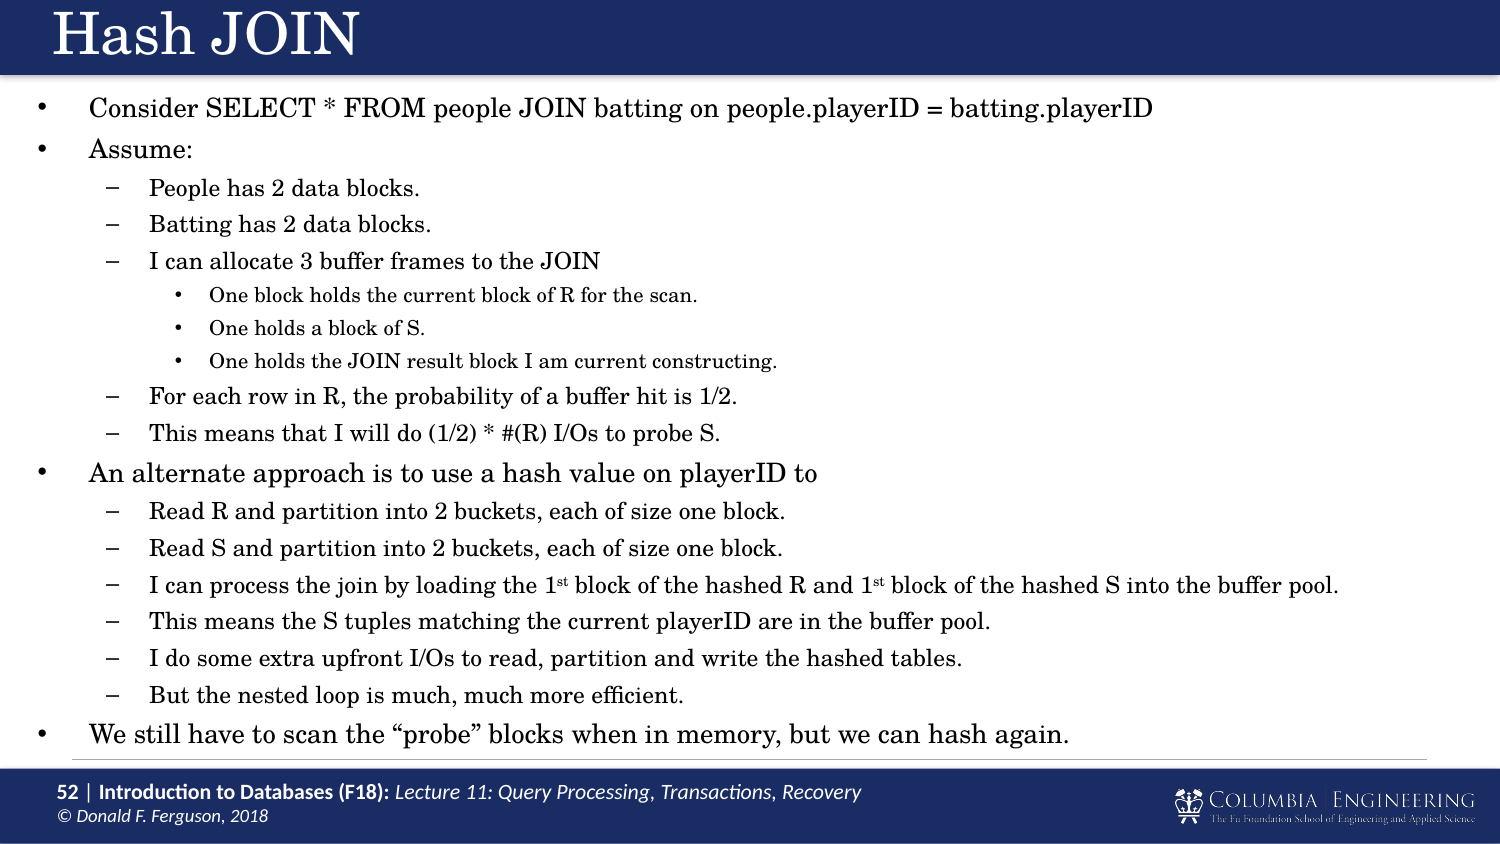

# Hash JOIN
Consider SELECT * FROM people JOIN batting on people.playerID = batting.playerID
Assume:
People has 2 data blocks.
Batting has 2 data blocks.
I can allocate 3 buffer frames to the JOIN
One block holds the current block of R for the scan.
One holds a block of S.
One holds the JOIN result block I am current constructing.
For each row in R, the probability of a buffer hit is 1/2.
This means that I will do (1/2) * #(R) I/Os to probe S.
An alternate approach is to use a hash value on playerID to
Read R and partition into 2 buckets, each of size one block.
Read S and partition into 2 buckets, each of size one block.
I can process the join by loading the 1st block of the hashed R and 1st block of the hashed S into the buffer pool.
This means the S tuples matching the current playerID are in the buffer pool.
I do some extra upfront I/Os to read, partition and write the hashed tables.
But the nested loop is much, much more efficient.
We still have to scan the “probe” blocks when in memory, but we can hash again.